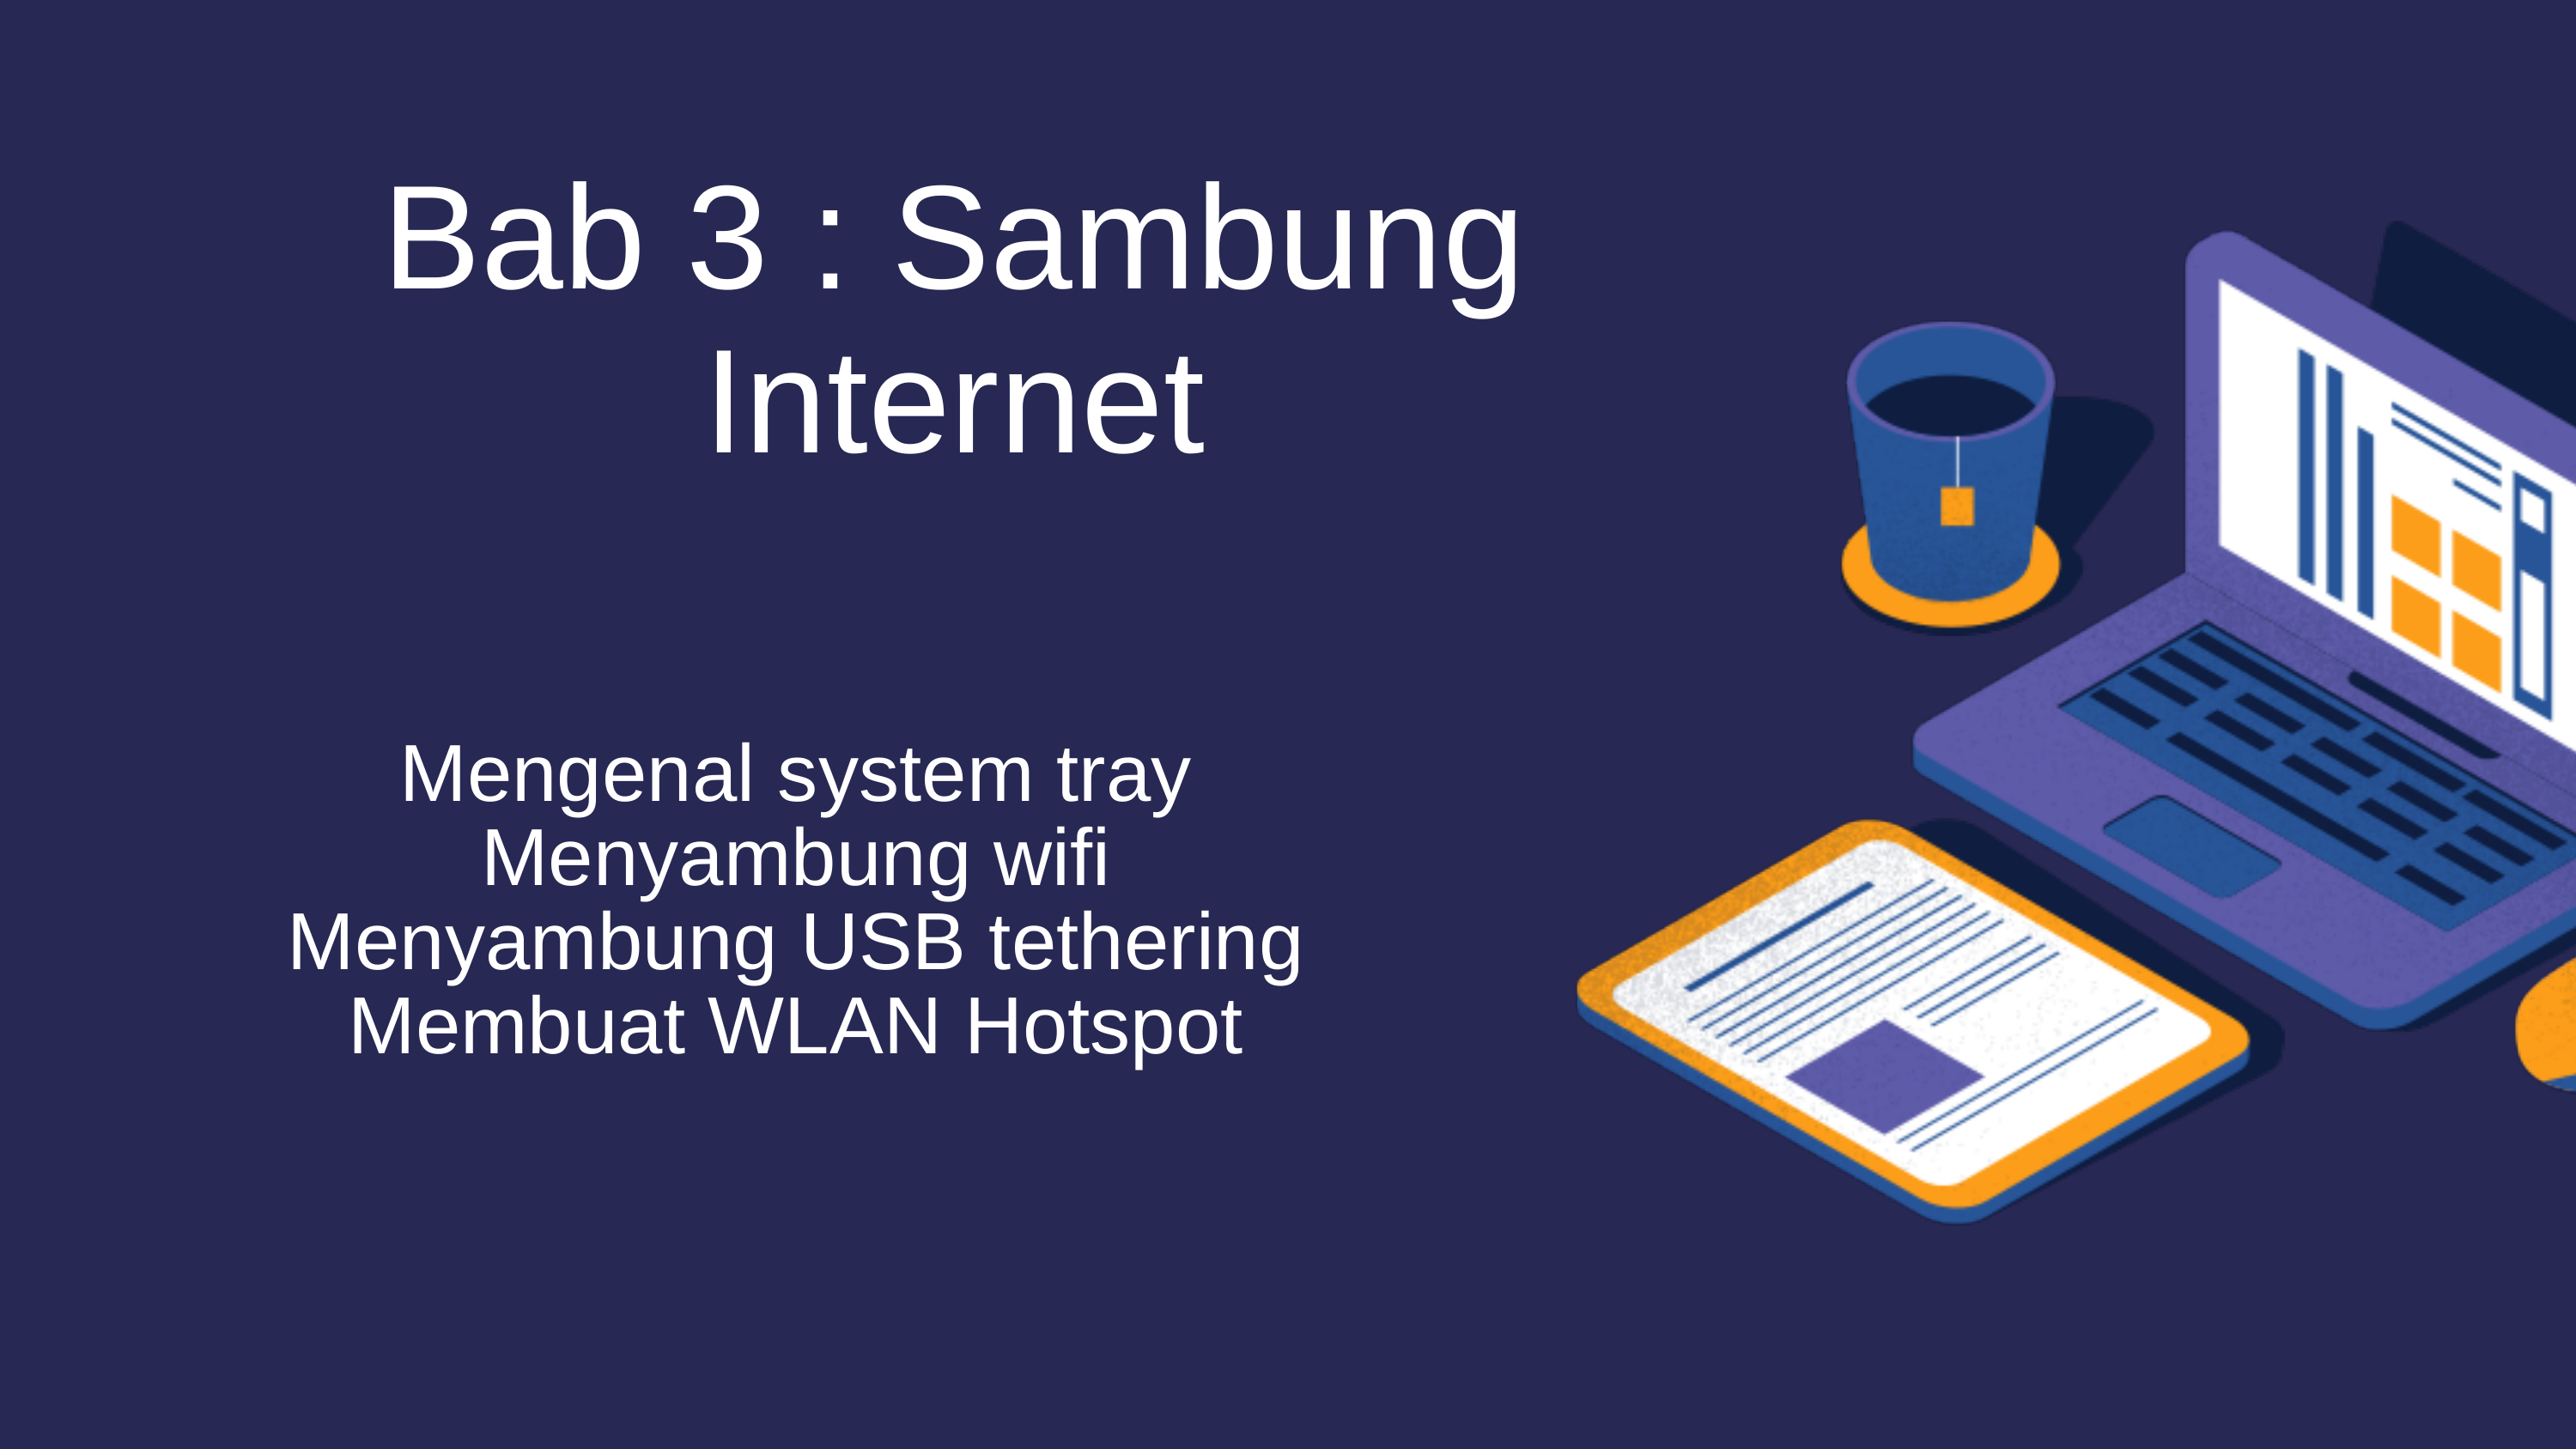

Bab 3 : Sambung Internet

Mengenal system tray
Menyambung wifi
Menyambung USB tethering
Membuat WLAN Hotspot